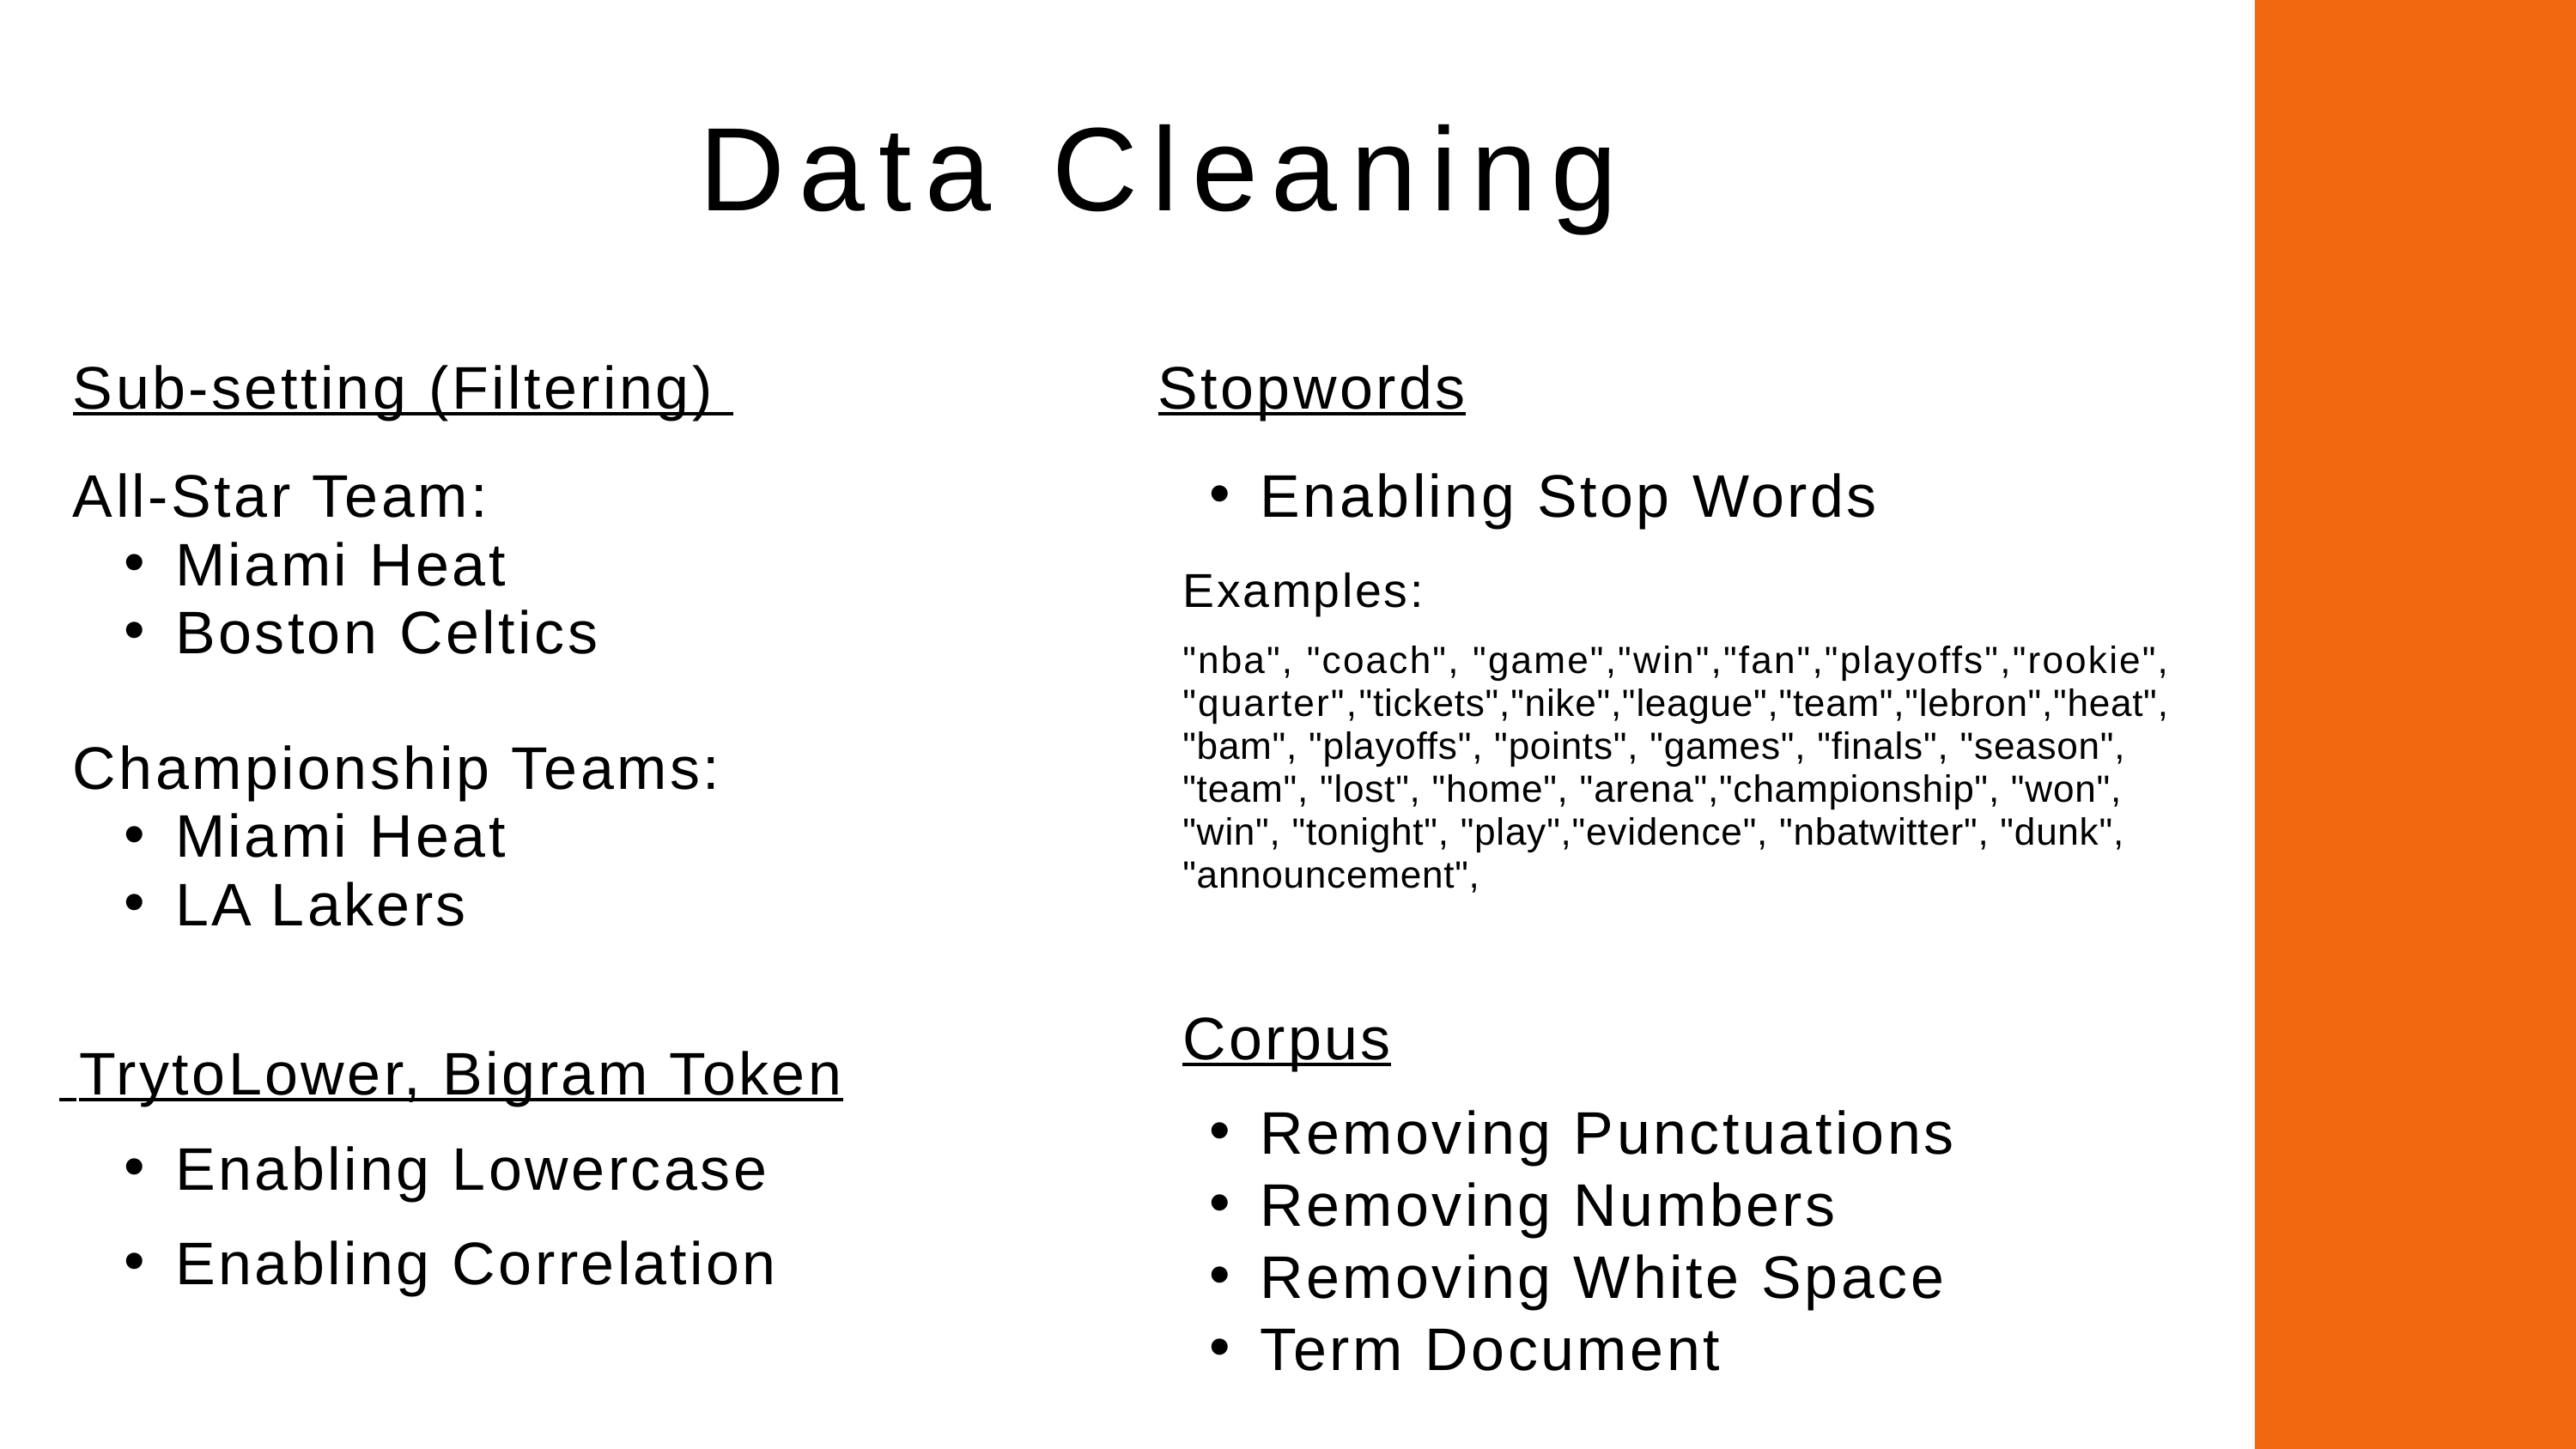

Data Cleaning
Sub-setting (Filtering)
Stopwords
All-Star Team:
Miami Heat
Boston Celtics

Championship Teams:
Miami Heat
LA Lakers
Enabling Stop Words
Examples:
"nba", "coach", "game","win","fan","playoffs","rookie", "quarter","tickets","nike","league","team","lebron","heat", "bam", "playoffs", "points", "games", "finals", "season", "team", "lost", "home", "arena","championship", "won", "win", "tonight", "play","evidence", "nbatwitter", "dunk", "announcement",
Corpus
 TrytoLower, Bigram Token
Removing Punctuations
Enabling Lowercase
Removing Numbers
Enabling Correlation
Removing White Space
Term Document